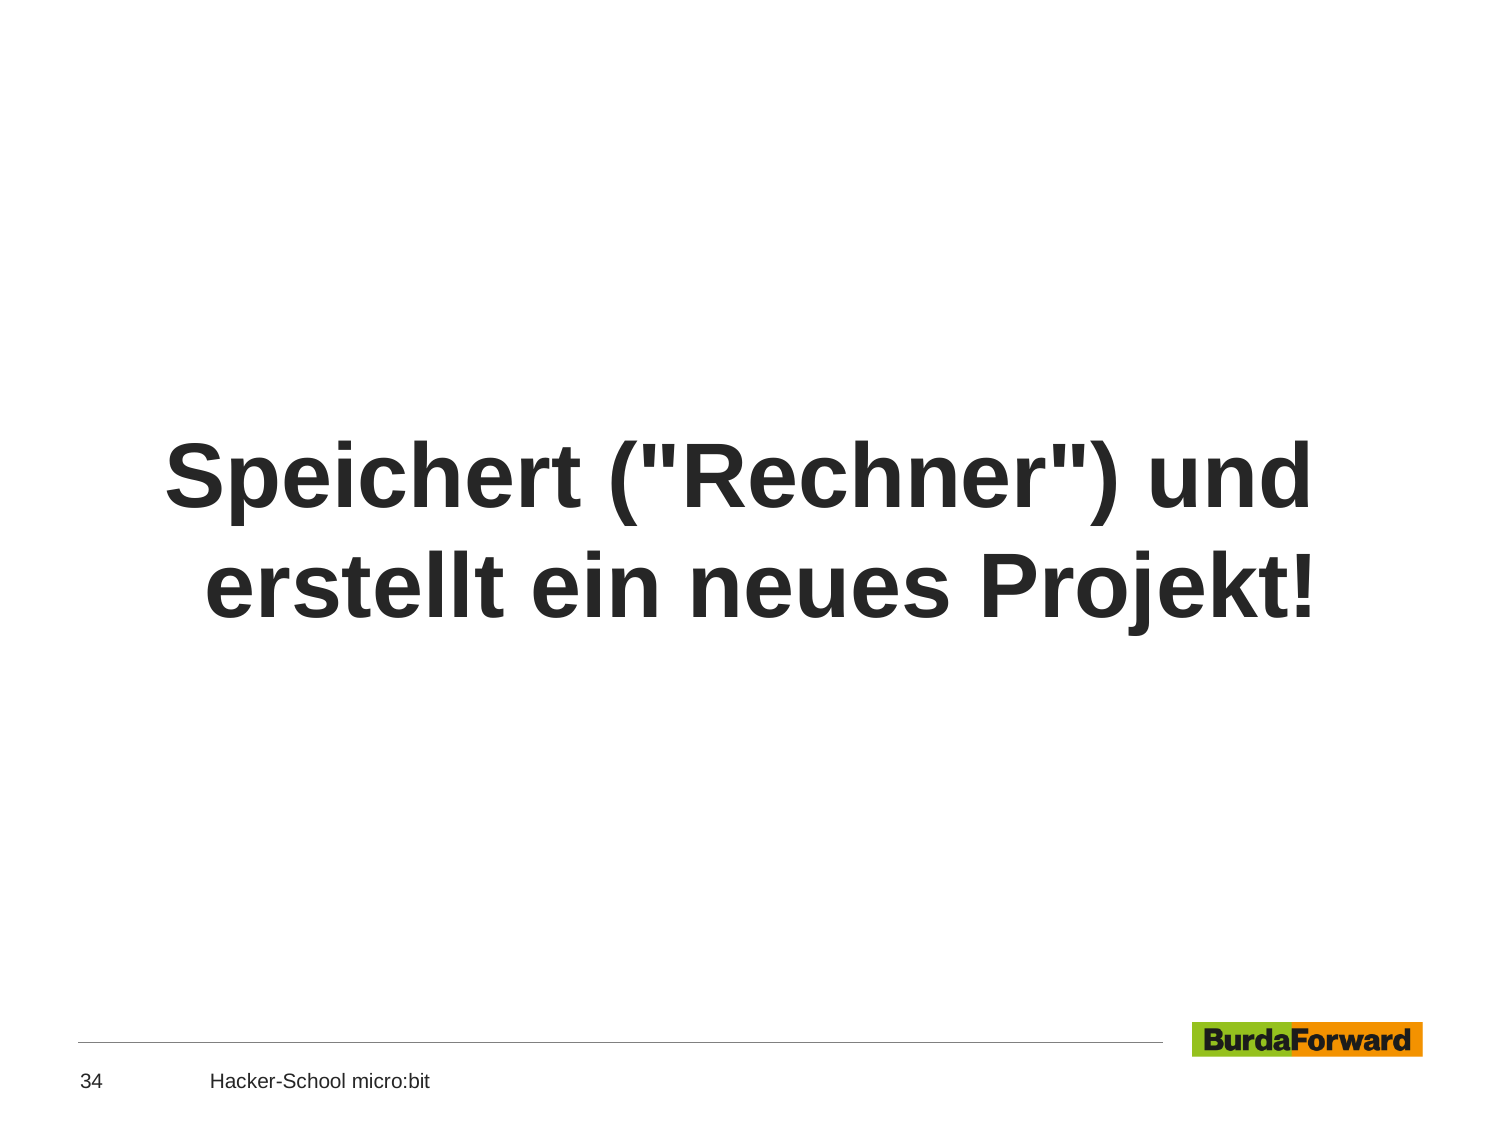

Speichert ("Rechner") und erstellt ein neues Projekt!
#
34
Hacker-School micro:bit